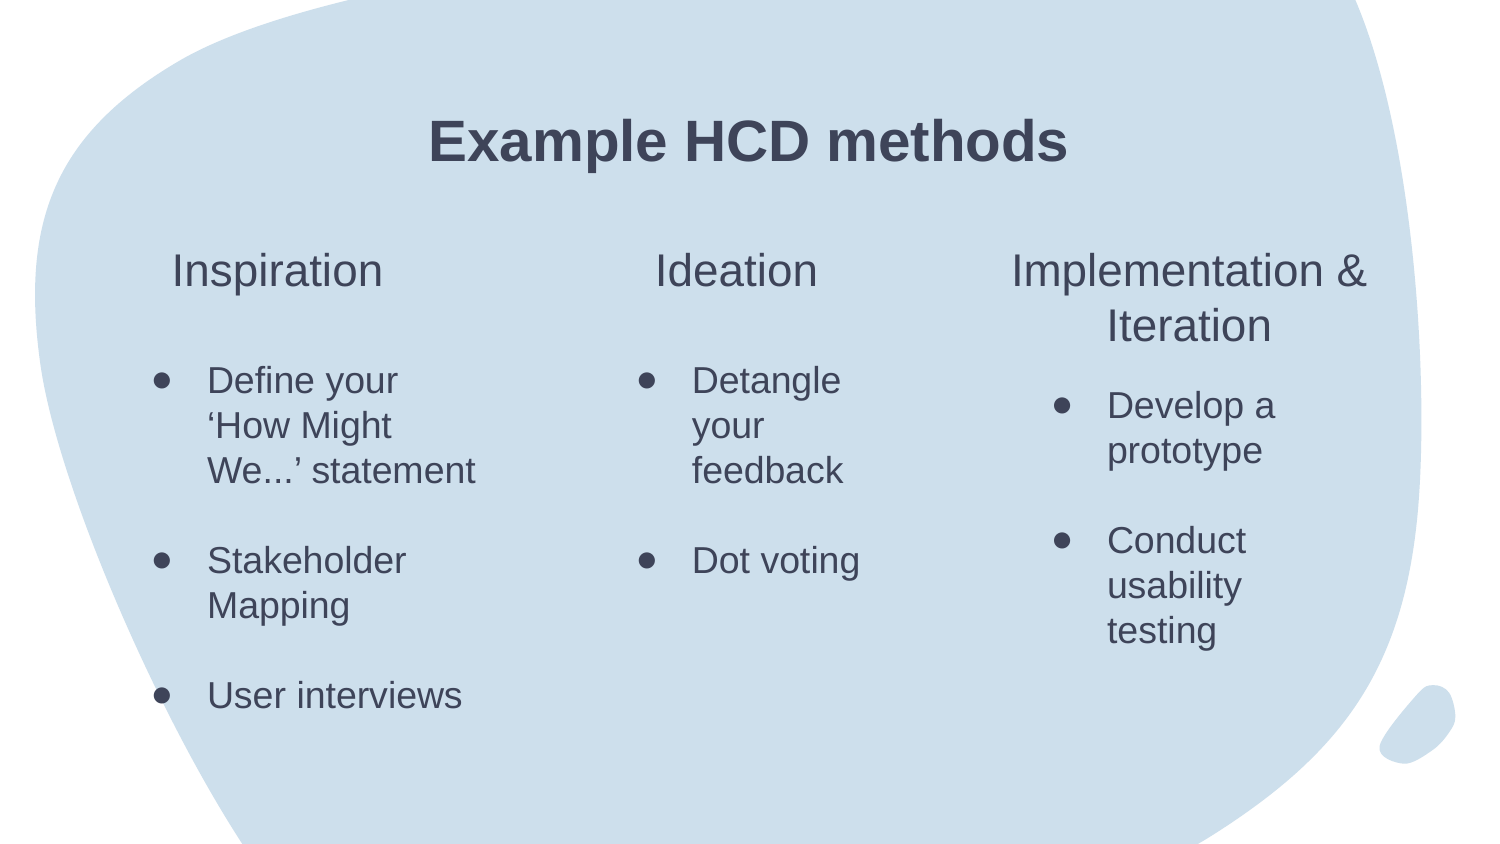

# Example HCD methods
Inspiration
Ideation
Implementation & Iteration
Define your ‘How Might We...’ statement

Stakeholder Mapping

User interviews
Detangle your feedback
Dot voting
Develop a prototype

Conduct usability testing